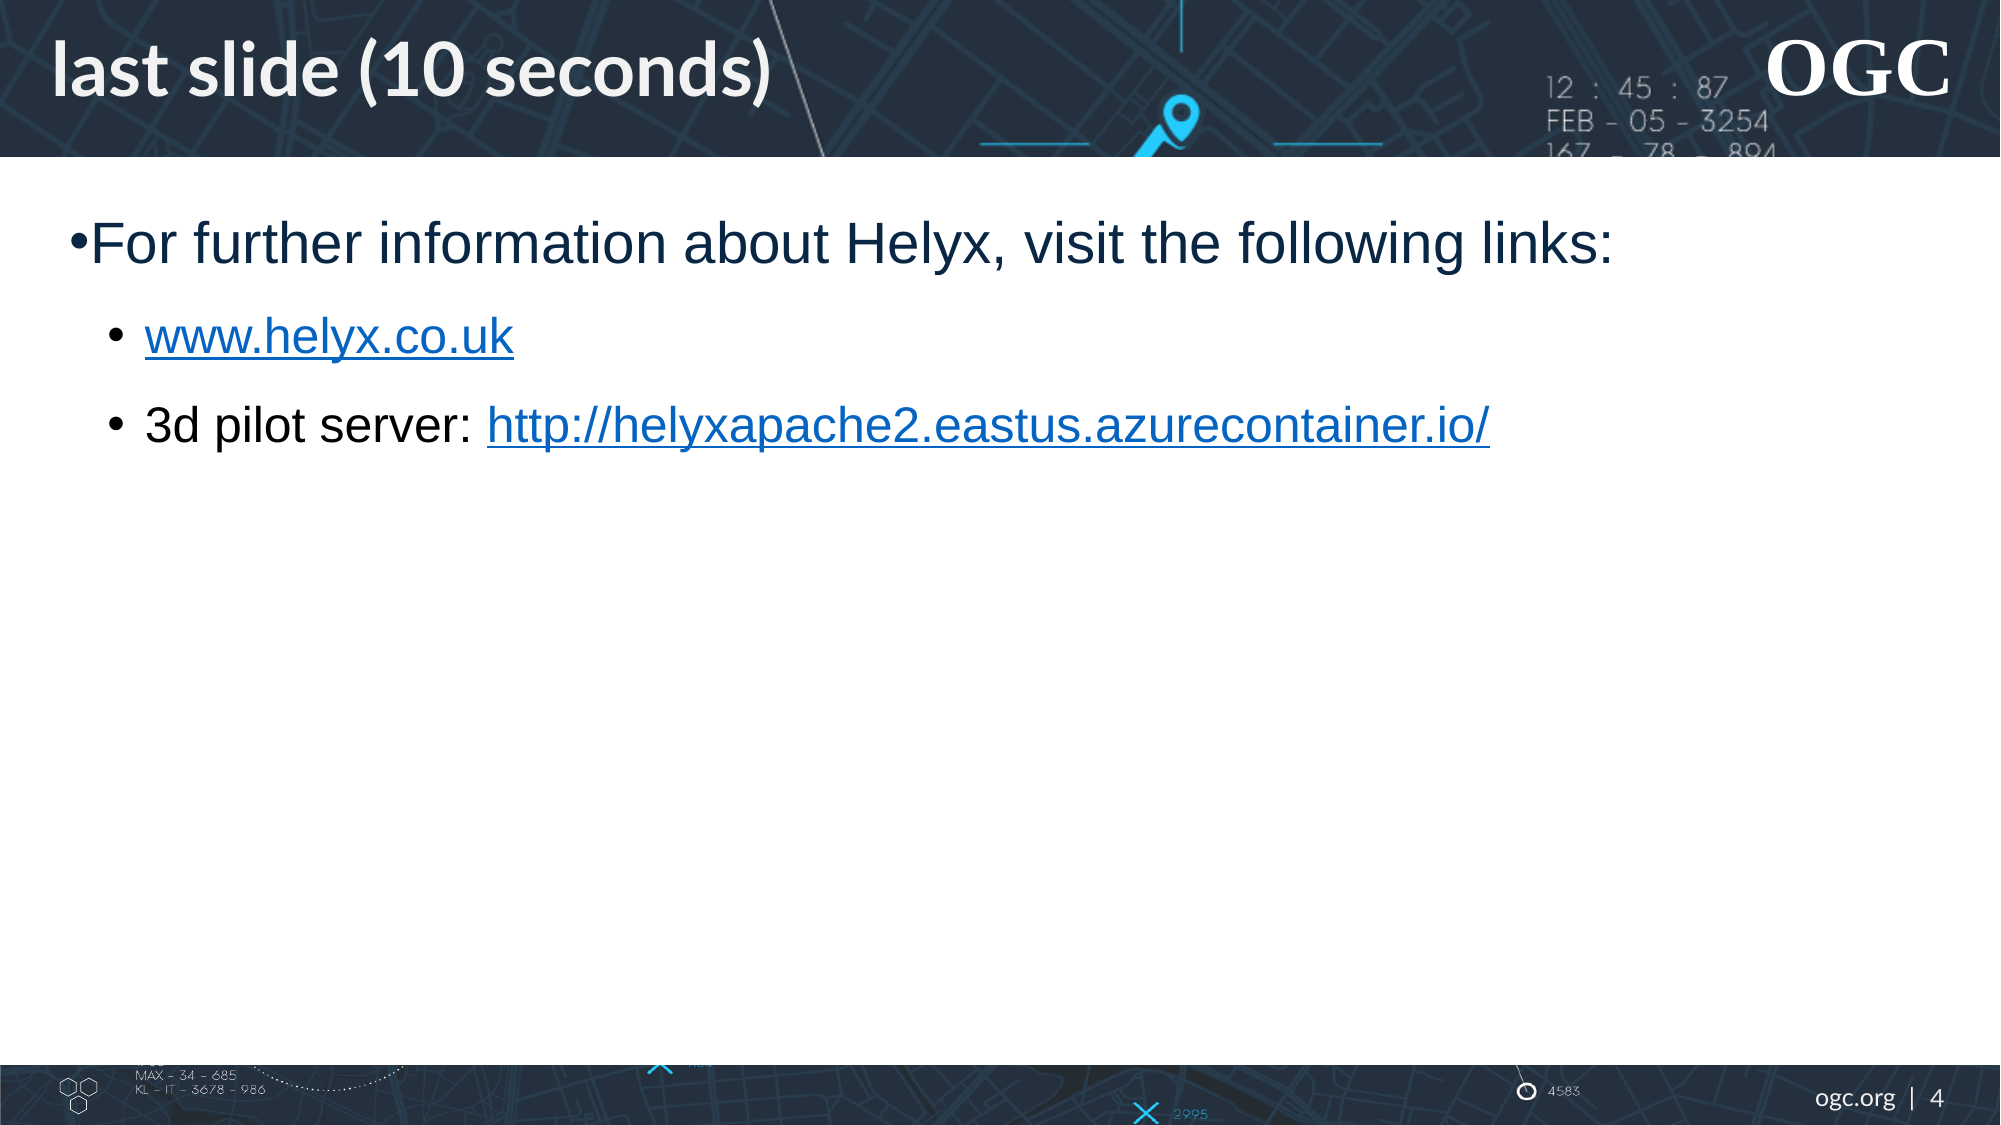

# last slide (10 seconds)
For further information about Helyx, visit the following links:
www.helyx.co.uk
3d pilot server: http://helyxapache2.eastus.azurecontainer.io/
4